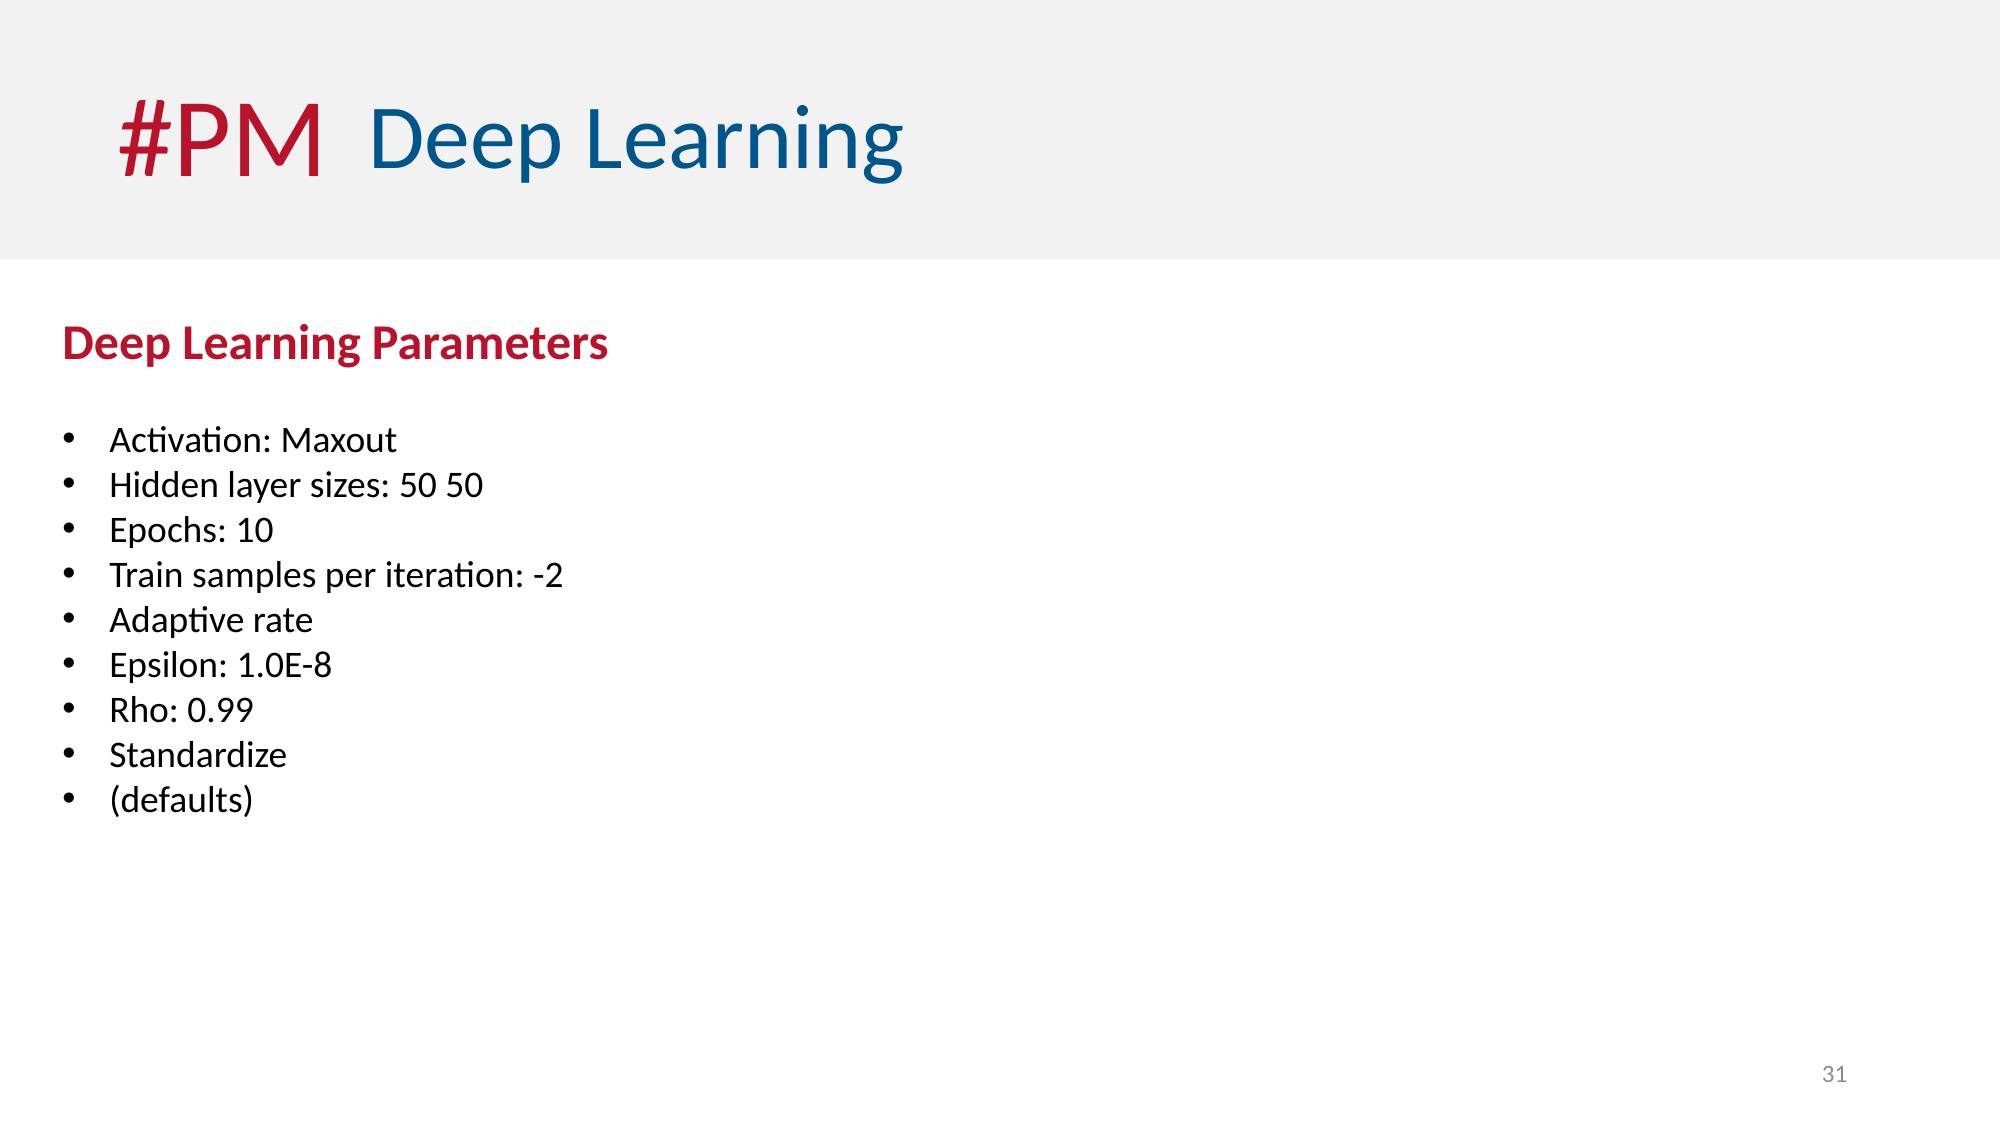

#PM
Deep Learning
Deep Learning Parameters

Activation: Maxout
Hidden layer sizes: 50 50
Epochs: 10
Train samples per iteration: -2
Adaptive rate
Epsilon: 1.0E-8
Rho: 0.99
Standardize
(defaults)

31